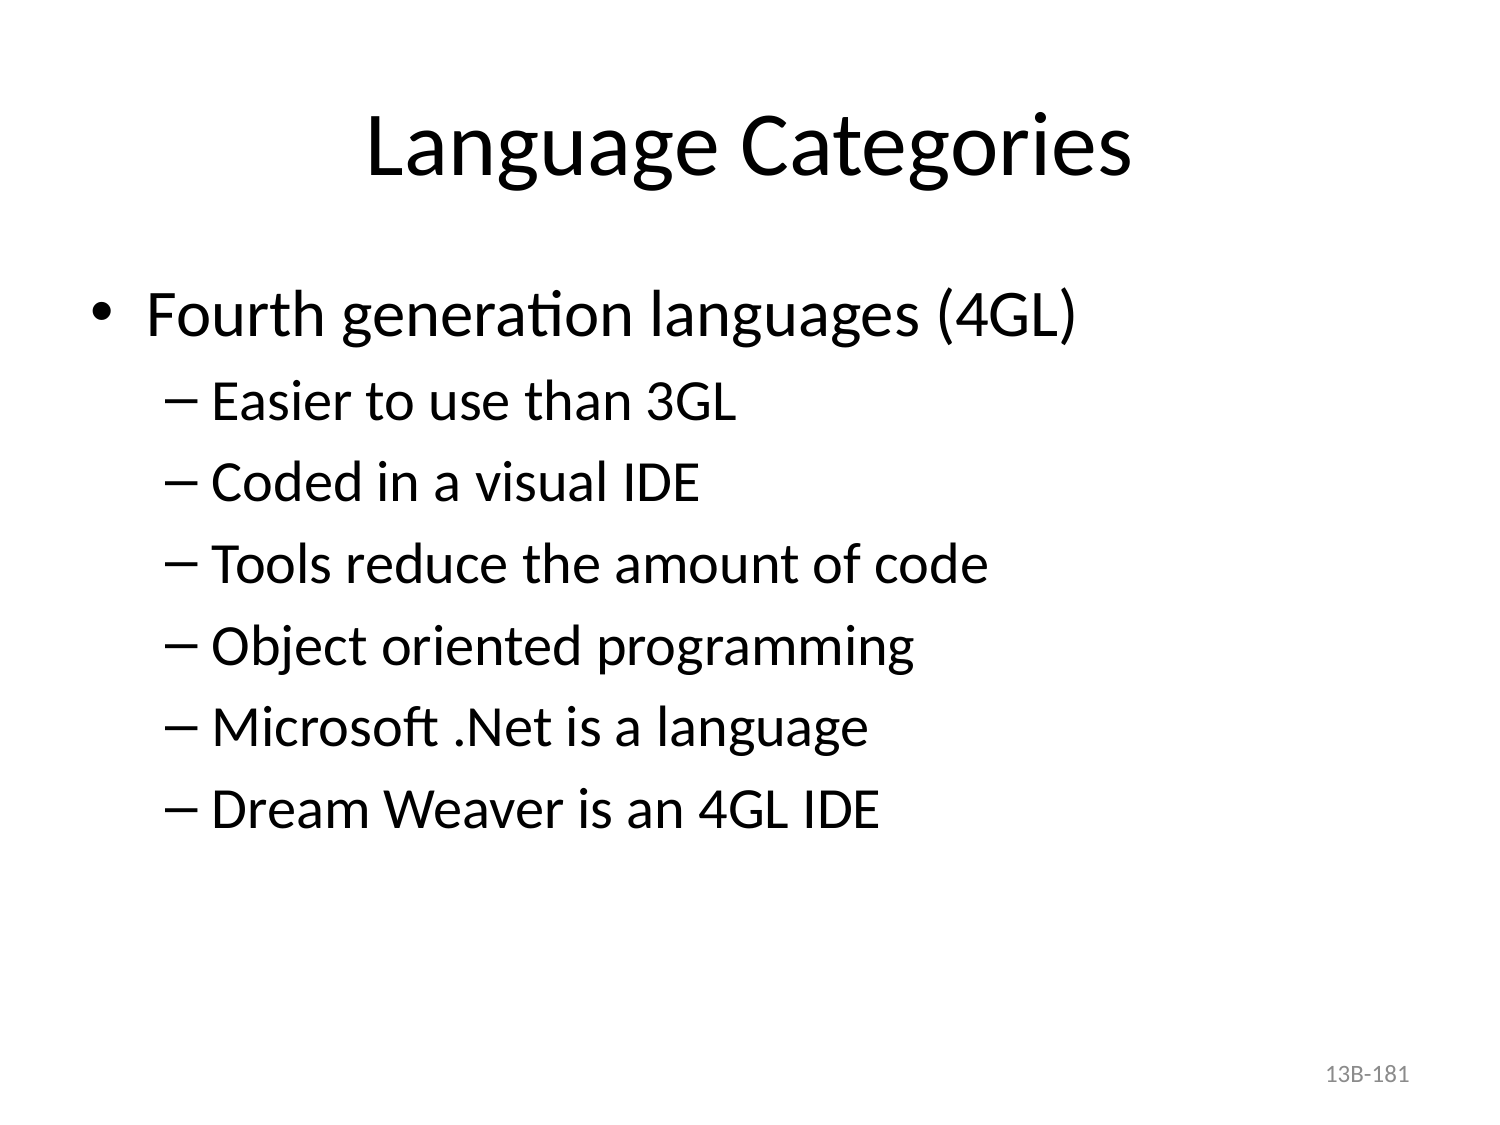

# Language Categories
Fourth generation languages (4GL)
Easier to use than 3GL
Coded in a visual IDE
Tools reduce the amount of code
Object oriented programming
Microsoft .Net is a language
Dream Weaver is an 4GL IDE
13B-181